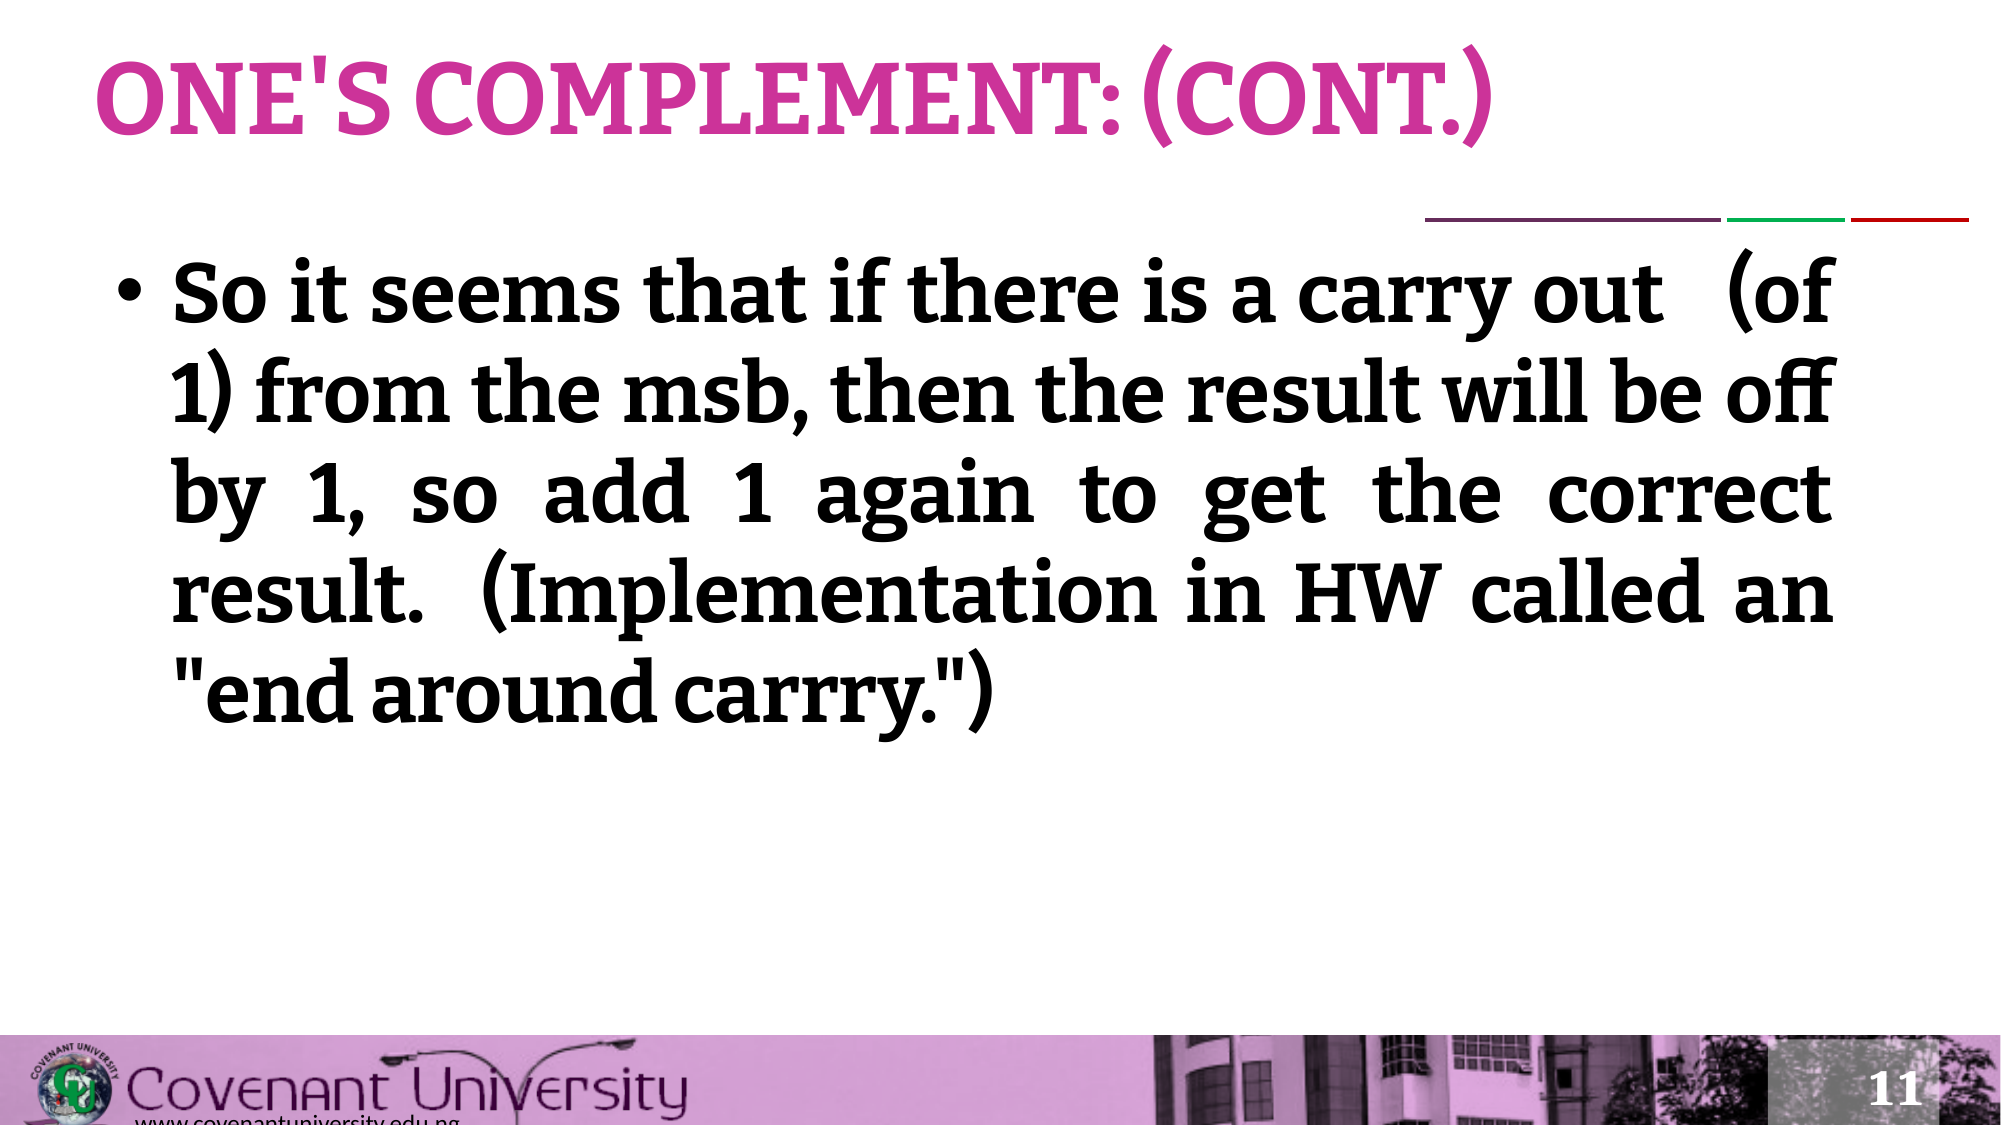

# ONE'S COMPLEMENT: (CONT.)
So it seems that if there is a carry out   (of 1) from the msb, then the result will be off by 1, so add 1 again to get the correct result.  (Implementation in HW called an "end around carrry.")